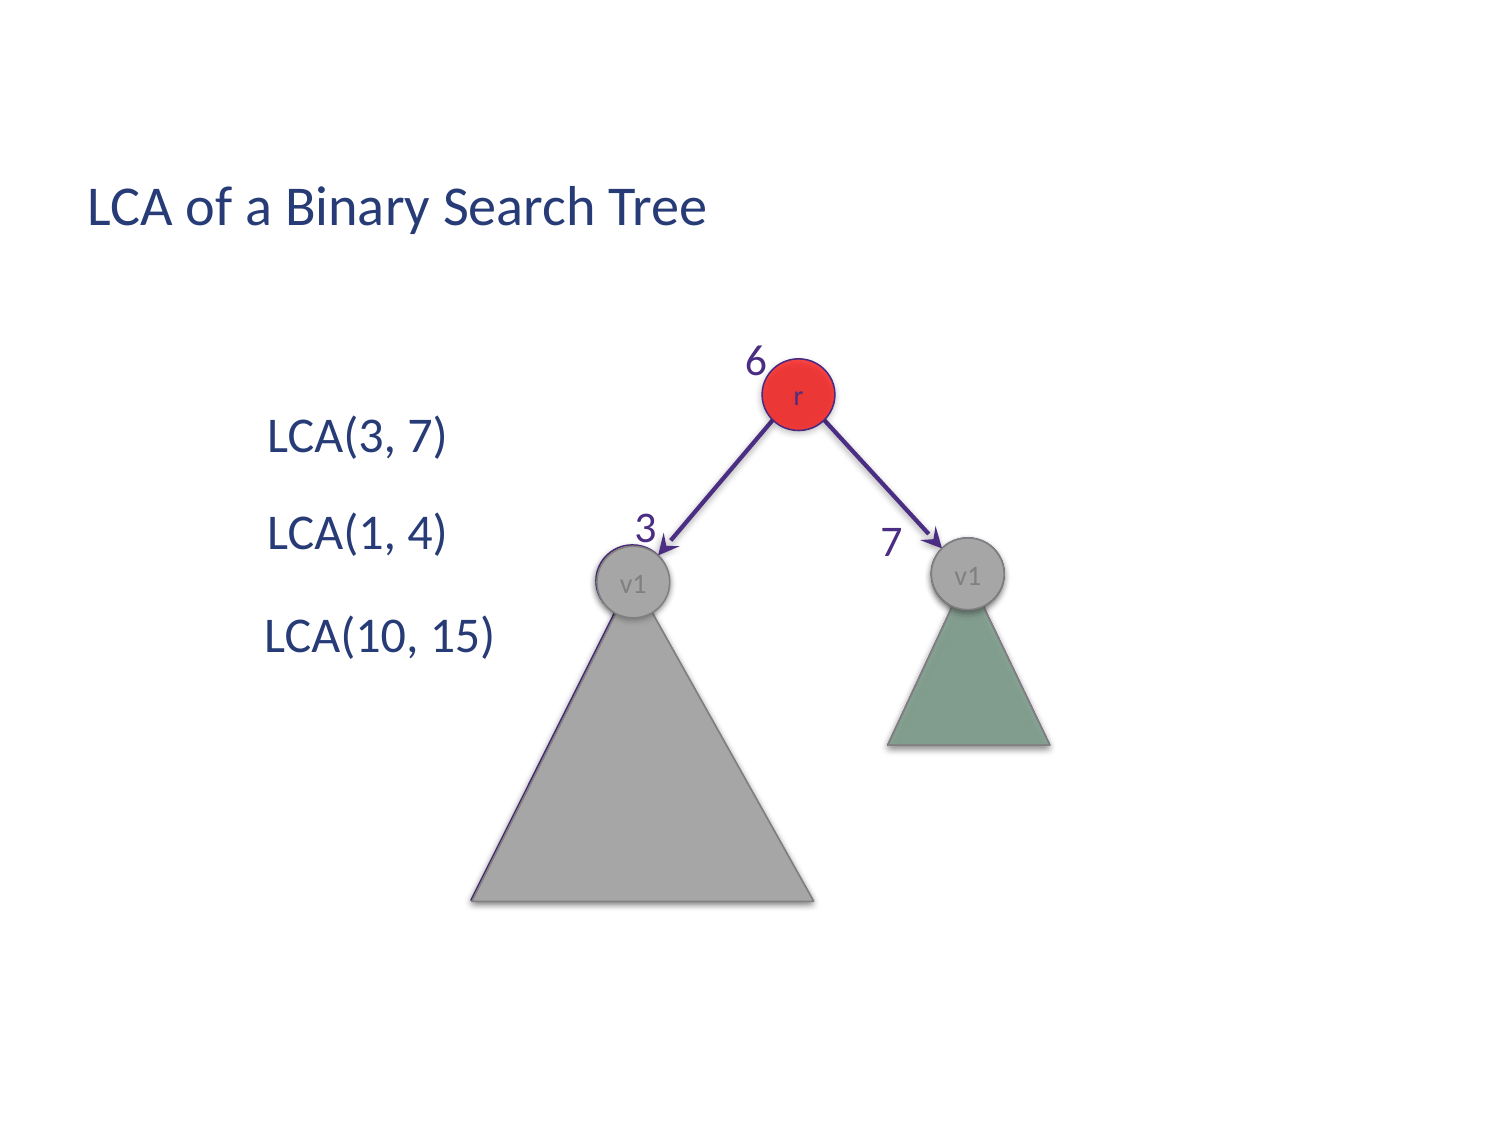

LCA of a Binary Search Tree
6
r
LCA(3, 7)
3
LCA(1, 4)
7
v1

v1

v1

v1

LCA(10, 15)